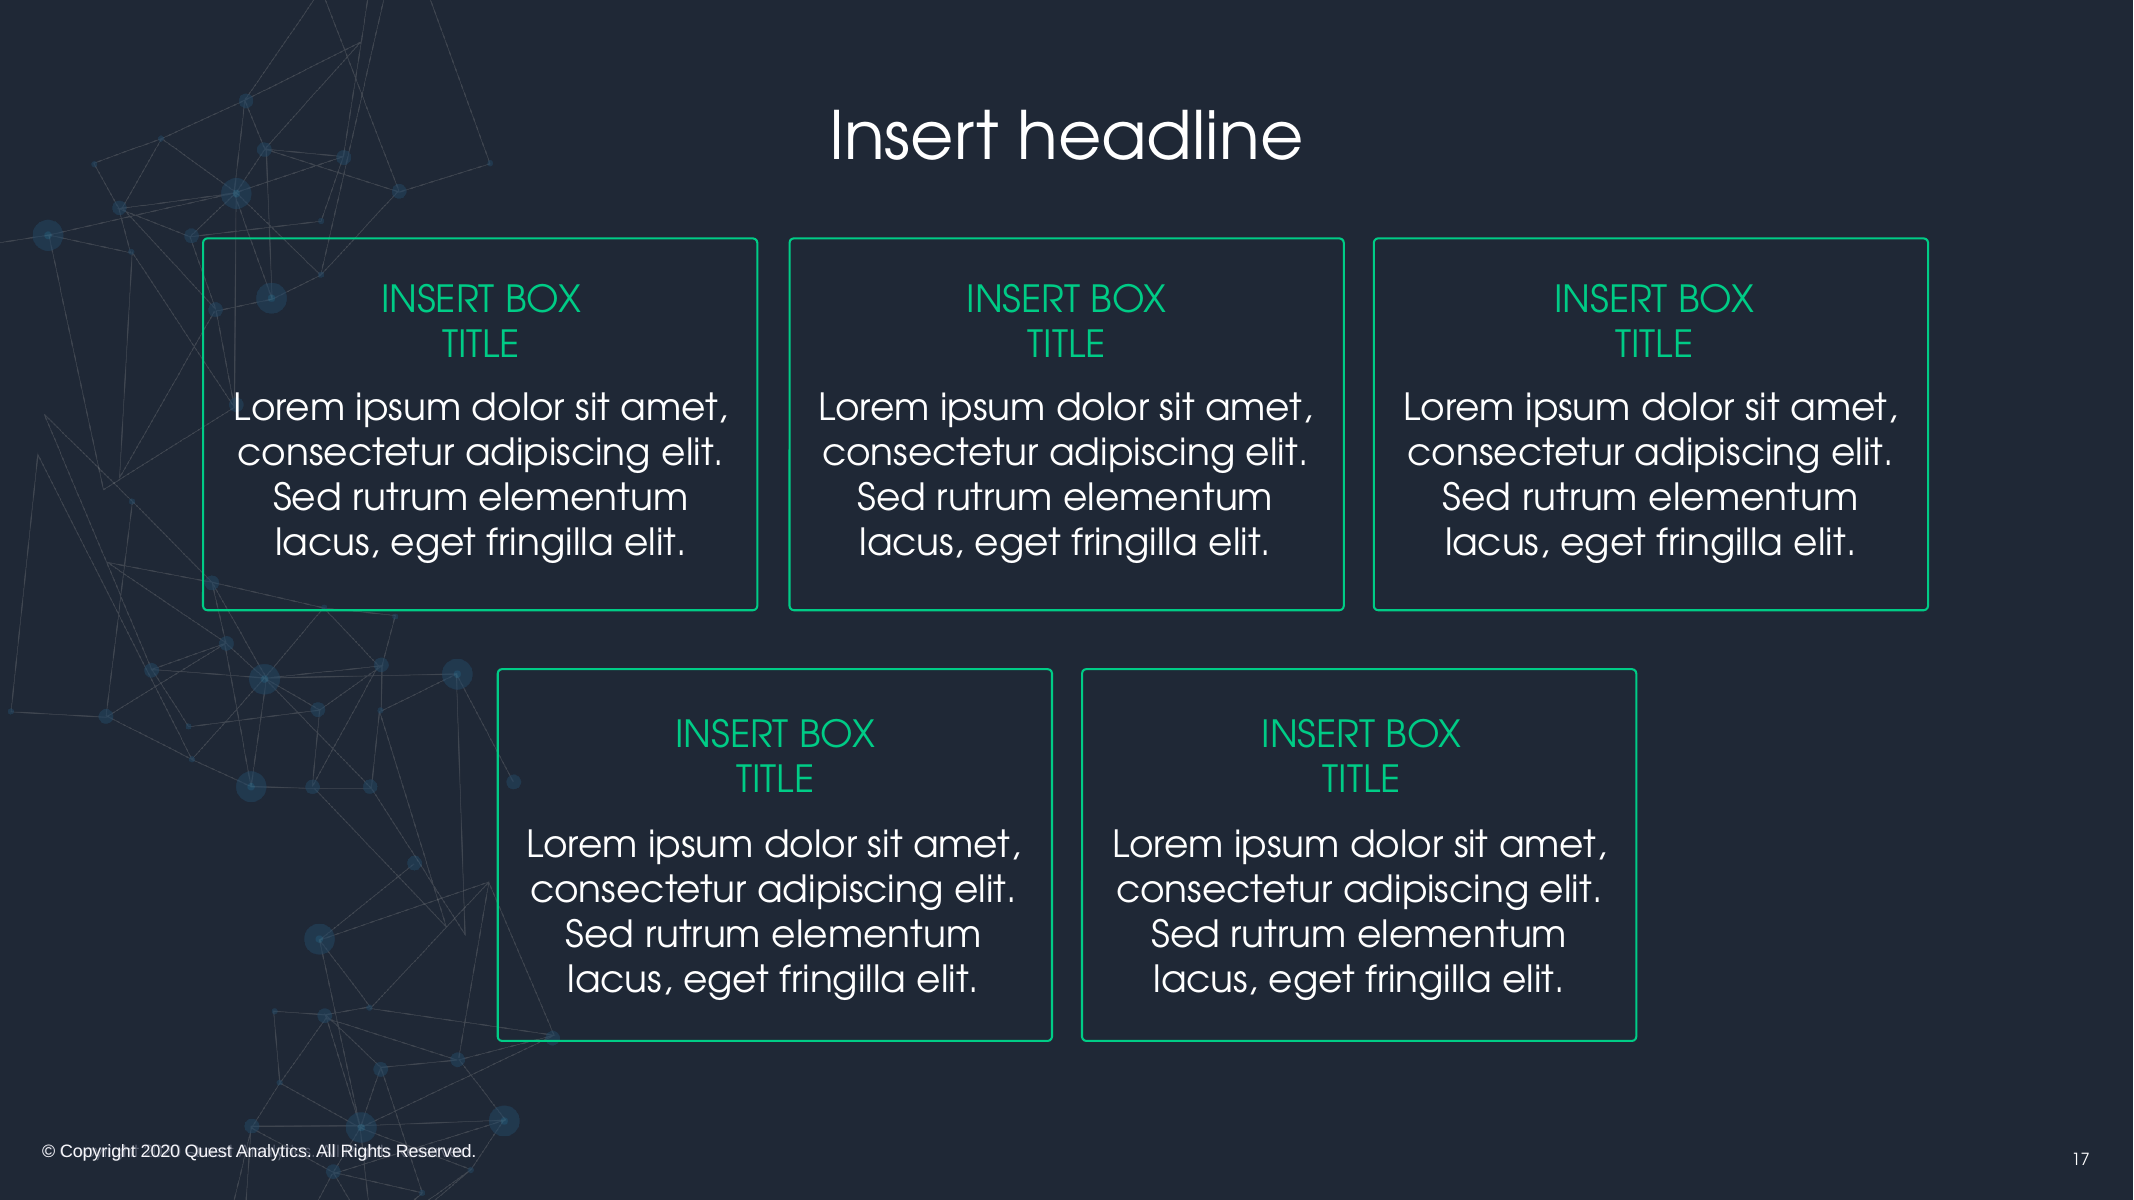

# Insert headline

Insert box
title
Insert box
title
Insert box
title
Lorem ipsum dolor sit amet, consectetur adipiscing elit. Sed rutrum elementum lacus, eget fringilla elit.
Lorem ipsum dolor sit amet, consectetur adipiscing elit. Sed rutrum elementum lacus, eget fringilla elit.
Lorem ipsum dolor sit amet, consectetur adipiscing elit. Sed rutrum elementum lacus, eget fringilla elit.

Insert box
title
Insert box
title
Lorem ipsum dolor sit amet, consectetur adipiscing elit. Sed rutrum elementum lacus, eget fringilla elit.
Lorem ipsum dolor sit amet, consectetur adipiscing elit. Sed rutrum elementum lacus, eget fringilla elit.